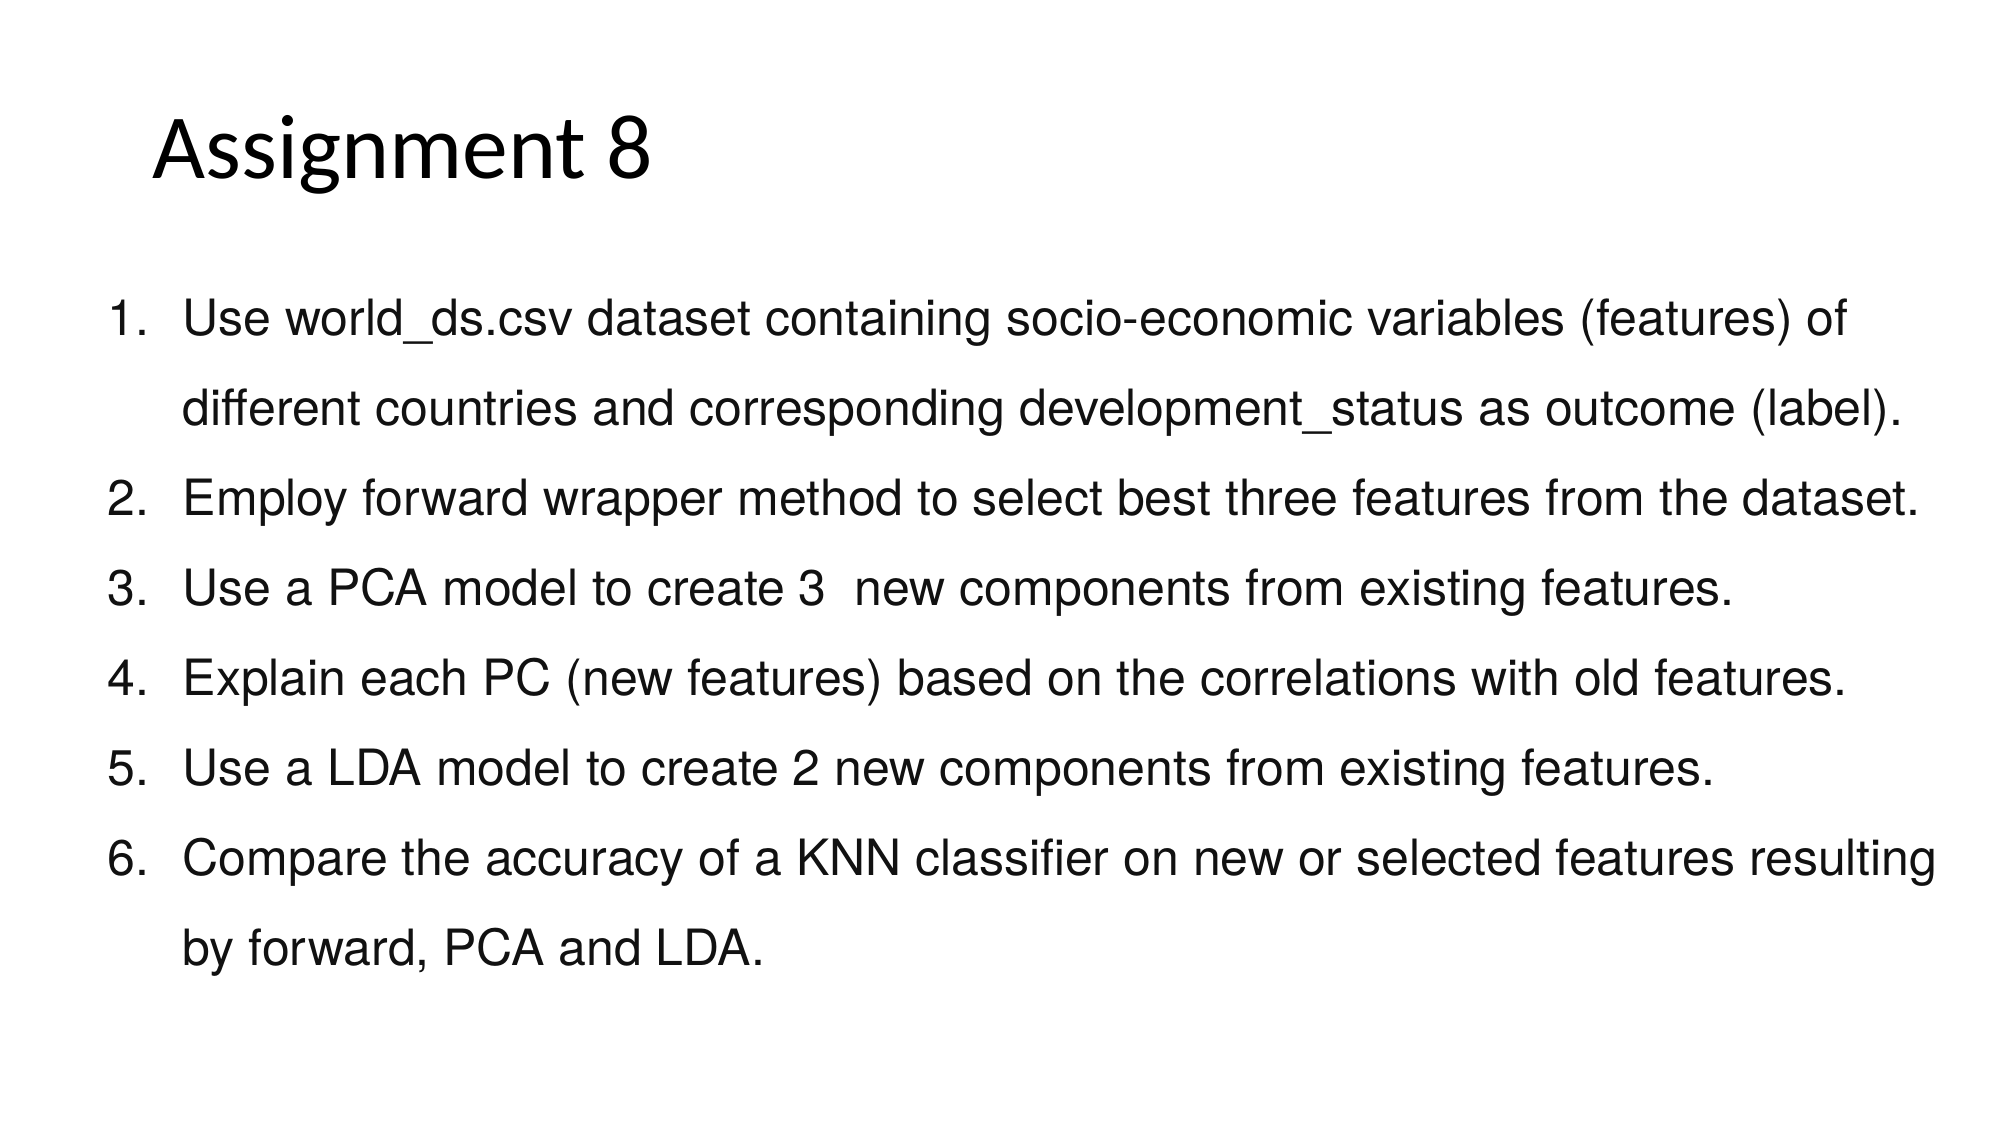

# Assignment 8

Use world_ds.csv dataset containing socio-economic variables (features) of different countries and corresponding development_status as outcome (label).
Employ forward wrapper method to select best three features from the dataset.
Use a PCA model to create 3  new components from existing features.
Explain each PC (new features) based on the correlations with old features.
Use a LDA model to create 2 new components from existing features.
Compare the accuracy of a KNN classifier on new or selected features resulting by forward, PCA and LDA.